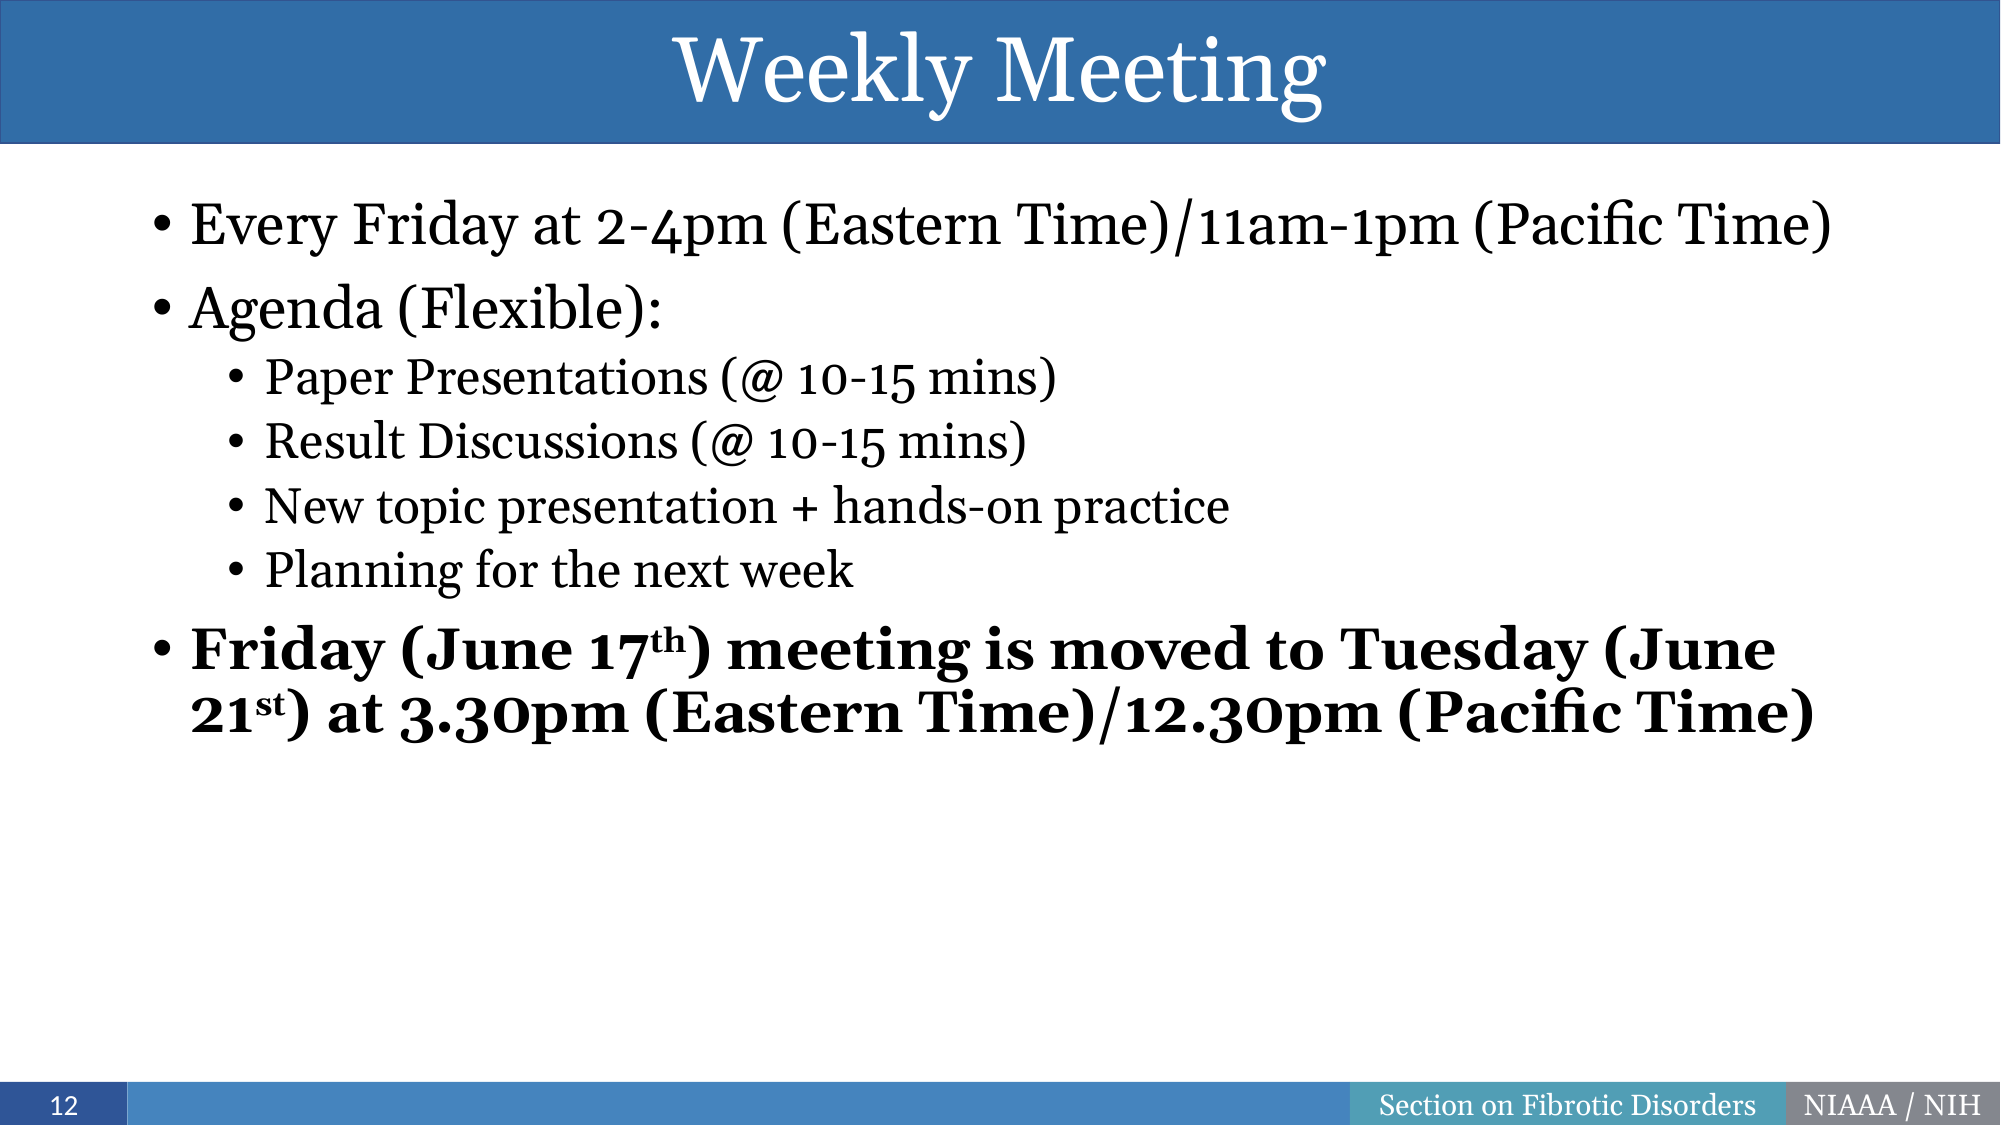

# Weekly Meeting
Every Friday at 2-4pm (Eastern Time)/11am-1pm (Pacific Time)
Agenda (Flexible):
Paper Presentations (@ 10-15 mins)
Result Discussions (@ 10-15 mins)
New topic presentation + hands-on practice
Planning for the next week
Friday (June 17th) meeting is moved to Tuesday (June 21st) at 3.30pm (Eastern Time)/12.30pm (Pacific Time)